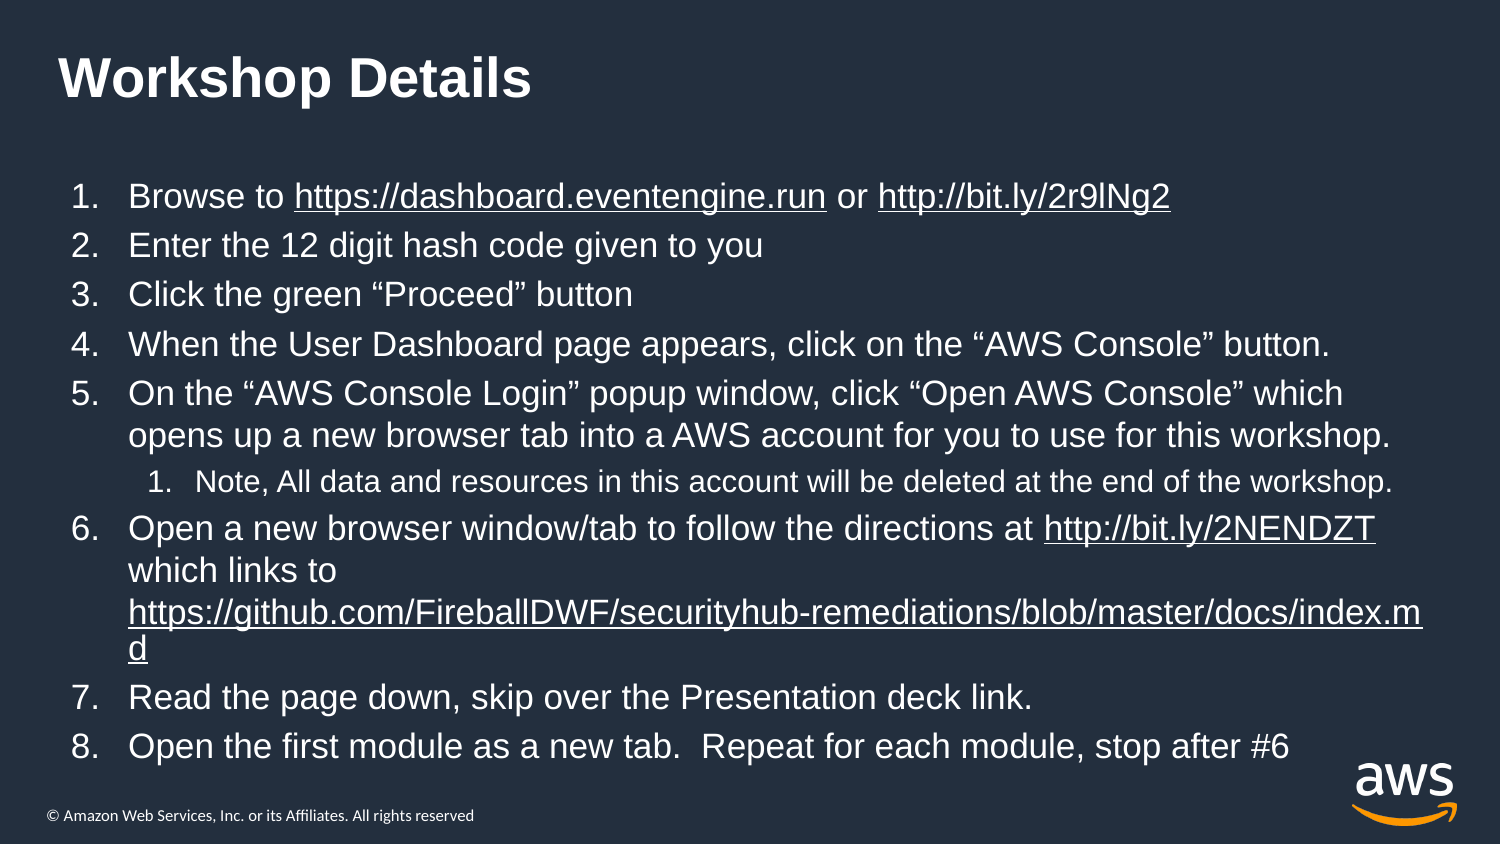

# Workshop Details

Browse to https://dashboard.eventengine.run or http://bit.ly/2r9lNg2
Enter the 12 digit hash code given to you
Click the green “Proceed” button
When the User Dashboard page appears, click on the “AWS Console” button.
On the “AWS Console Login” popup window, click “Open AWS Console” which opens up a new browser tab into a AWS account for you to use for this workshop.
Note, All data and resources in this account will be deleted at the end of the workshop.
Open a new browser window/tab to follow the directions at http://bit.ly/2NENDZT which links to https://github.com/FireballDWF/securityhub-remediations/blob/master/docs/index.md
Read the page down, skip over the Presentation deck link.
Open the first module as a new tab.  Repeat for each module, stop after #6